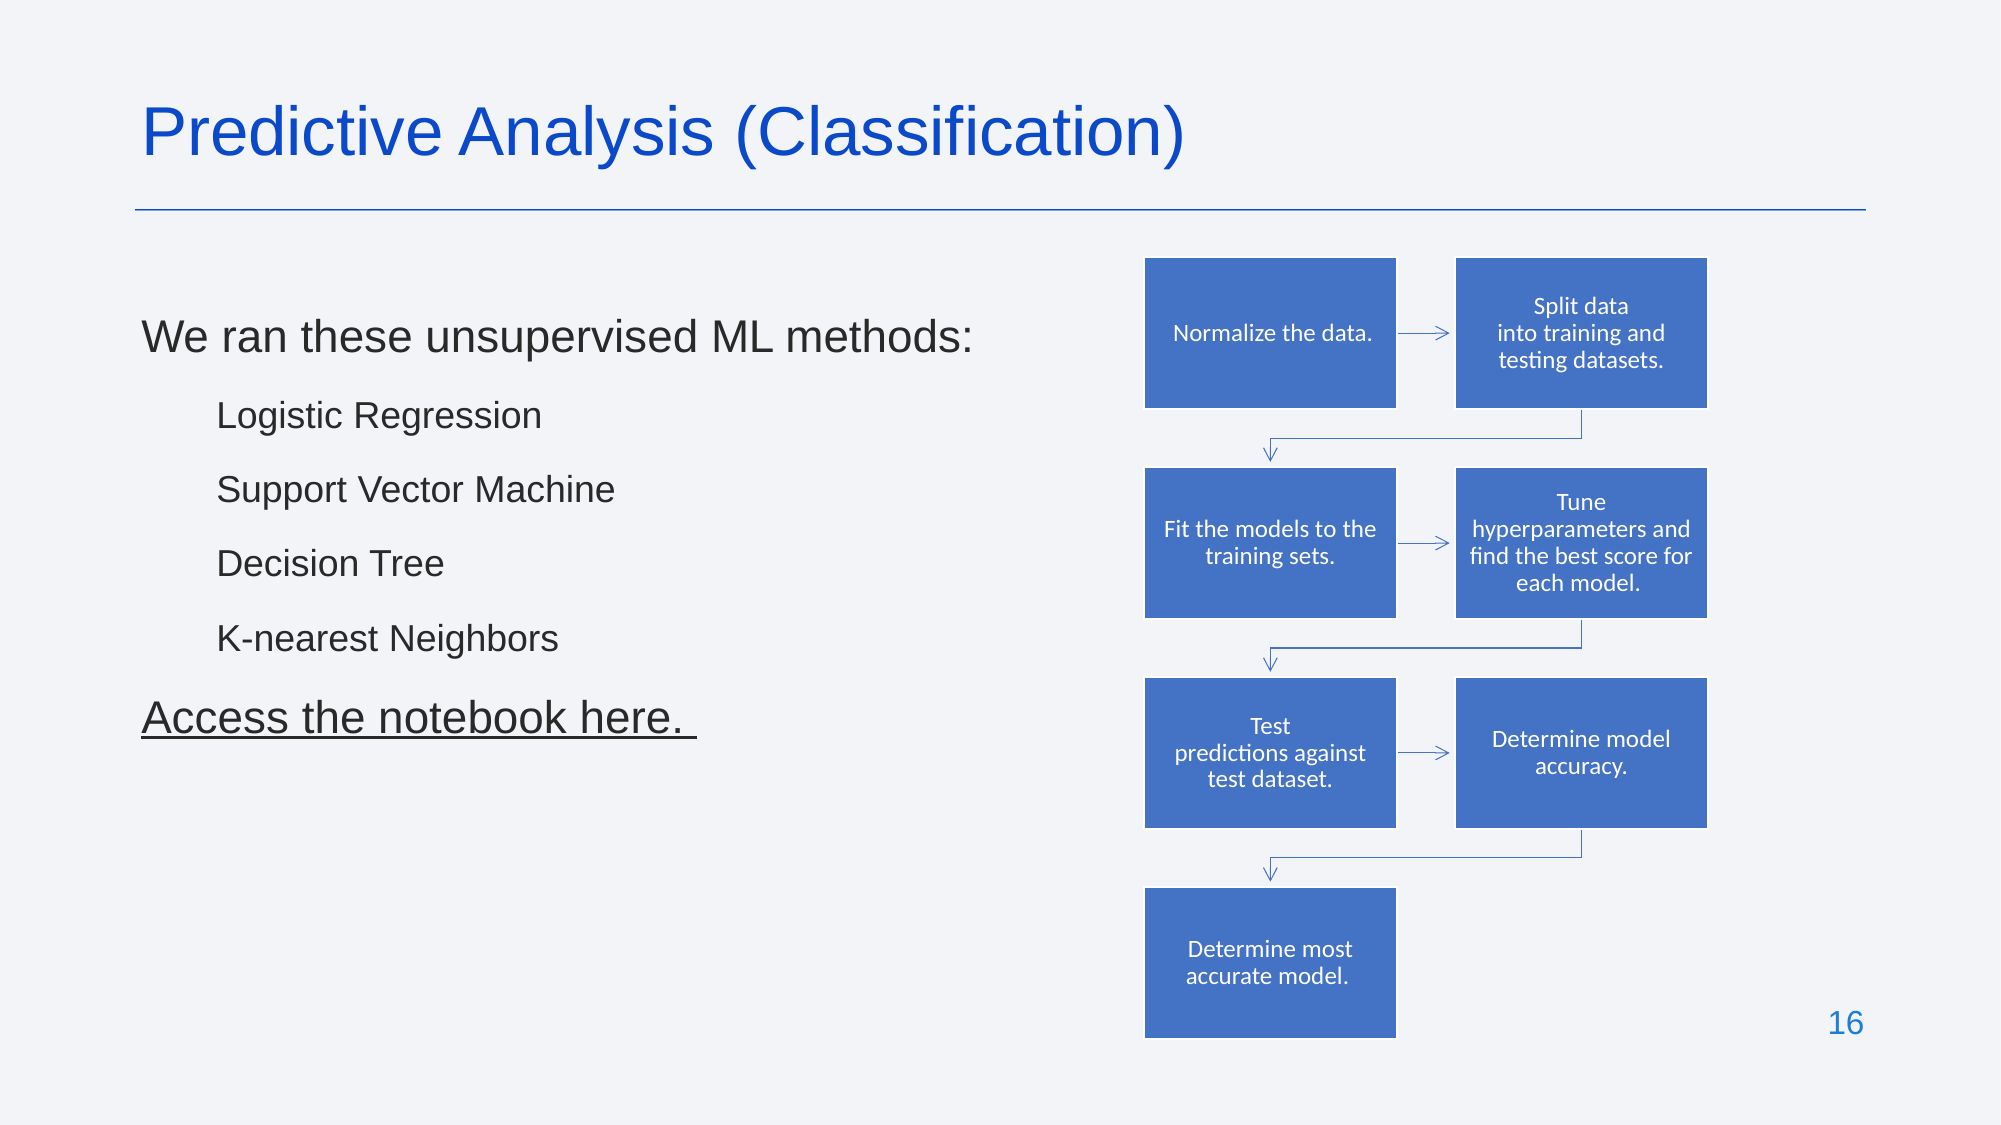

Predictive Analysis (Classification)

 Normalize the data.

Split data into training and testing datasets.

Fit the models to the training sets.

Tune hyperparameters and find the best score for each model.

Test predictions against test dataset.

Determine model accuracy.
Determine most accurate model.
We ran these unsupervised ML methods:
Logistic Regression
Support Vector Machine
Decision Tree
K-nearest Neighbors
Access the notebook here.
16